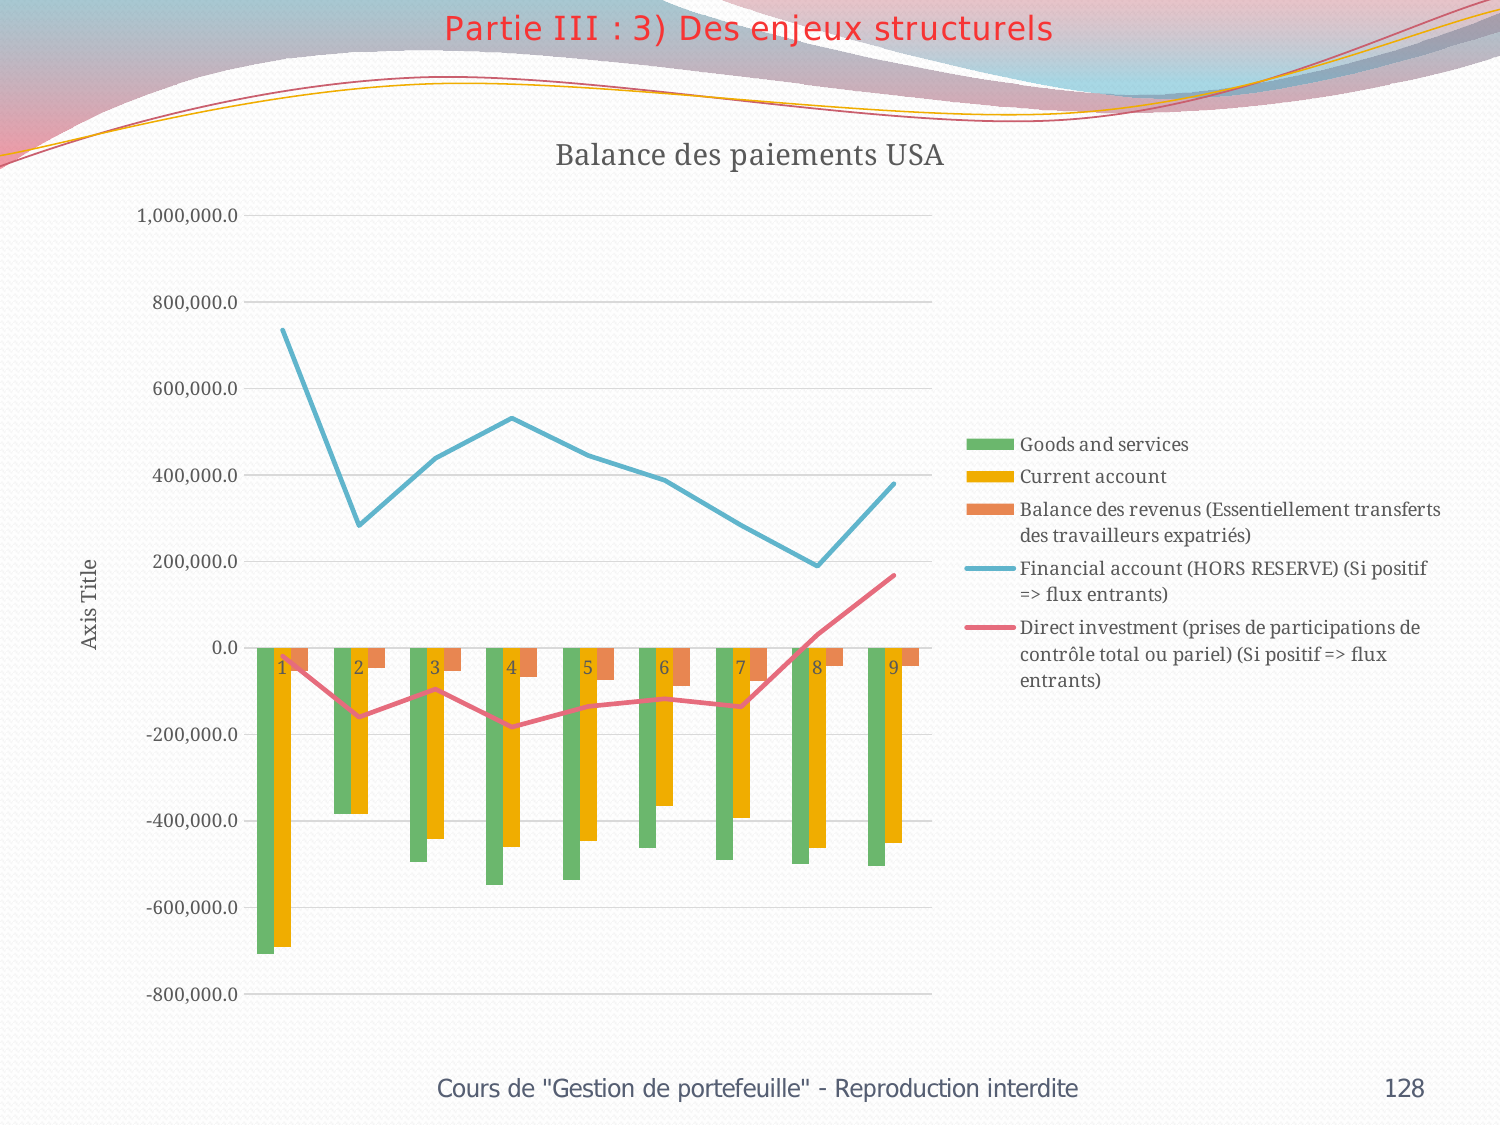

Partie III : 3) Des enjeux structurels

### Chart: Balance des paiements USA

| Category | Goods and services | Current account | Balance des revenus (Essentiellement transferts des travailleurs expatriés) | Financial account (HORS RESERVE) (Si positif => flux entrants) | Direct investment (prises de participations de contrôle total ou pariel) (Si positif => flux entrants) |
|---|---|---|---|---|---|
128
Cours de "Gestion de portefeuille" - Reproduction interdite